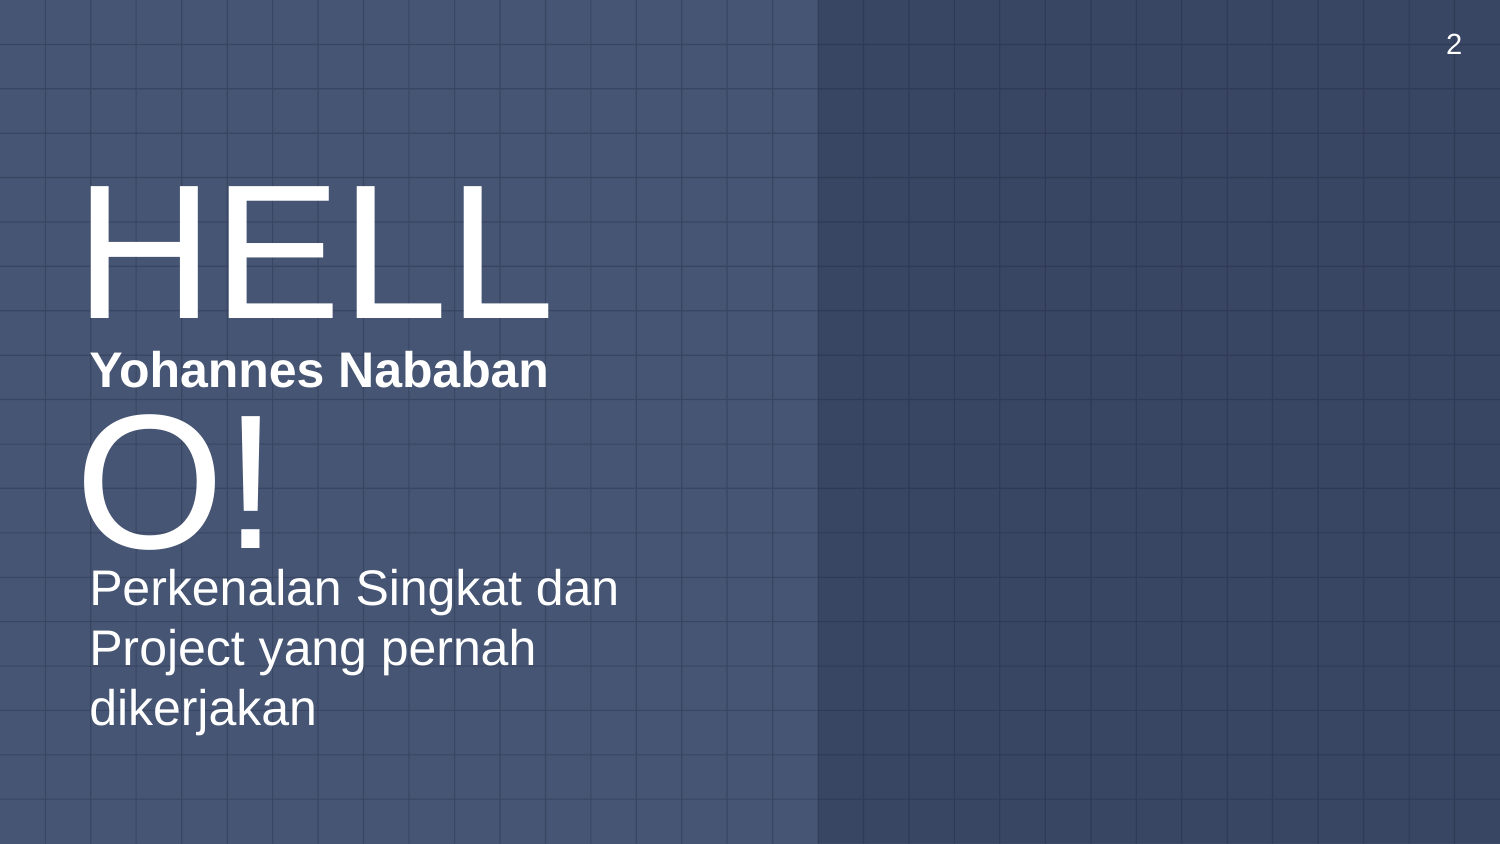

2
# HELLO!
Yohannes Nababan

Perkenalan Singkat dan Project yang pernah dikerjakan